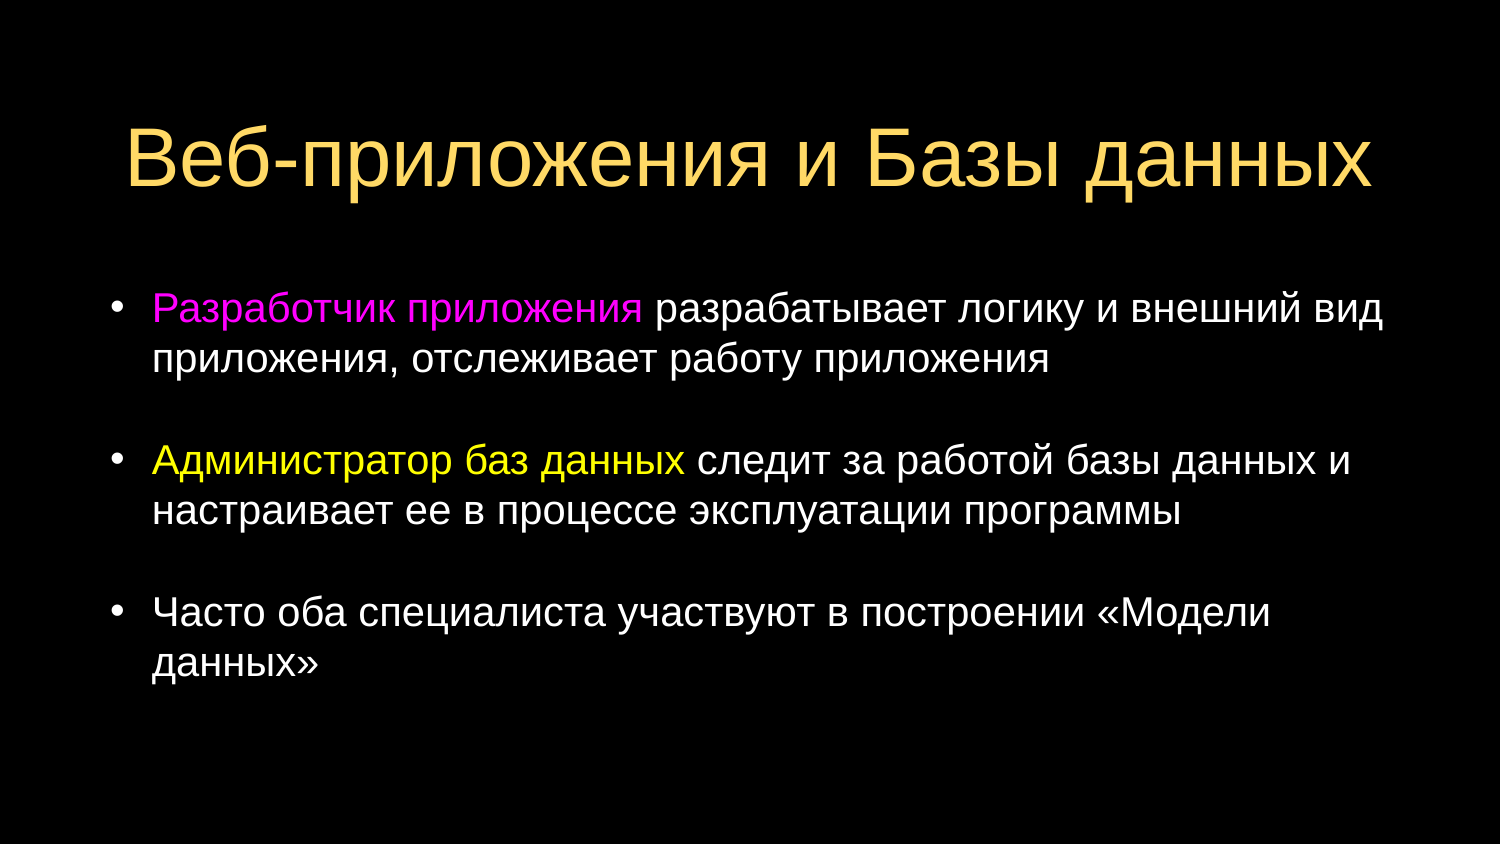

# Веб-приложения и Базы данных
Разработчик приложения разрабатывает логику и внешний вид приложения, отслеживает работу приложения
Администратор баз данных следит за работой базы данных и настраивает ее в процессе эксплуатации программы
Часто оба специалиста участвуют в построении «Модели данных»